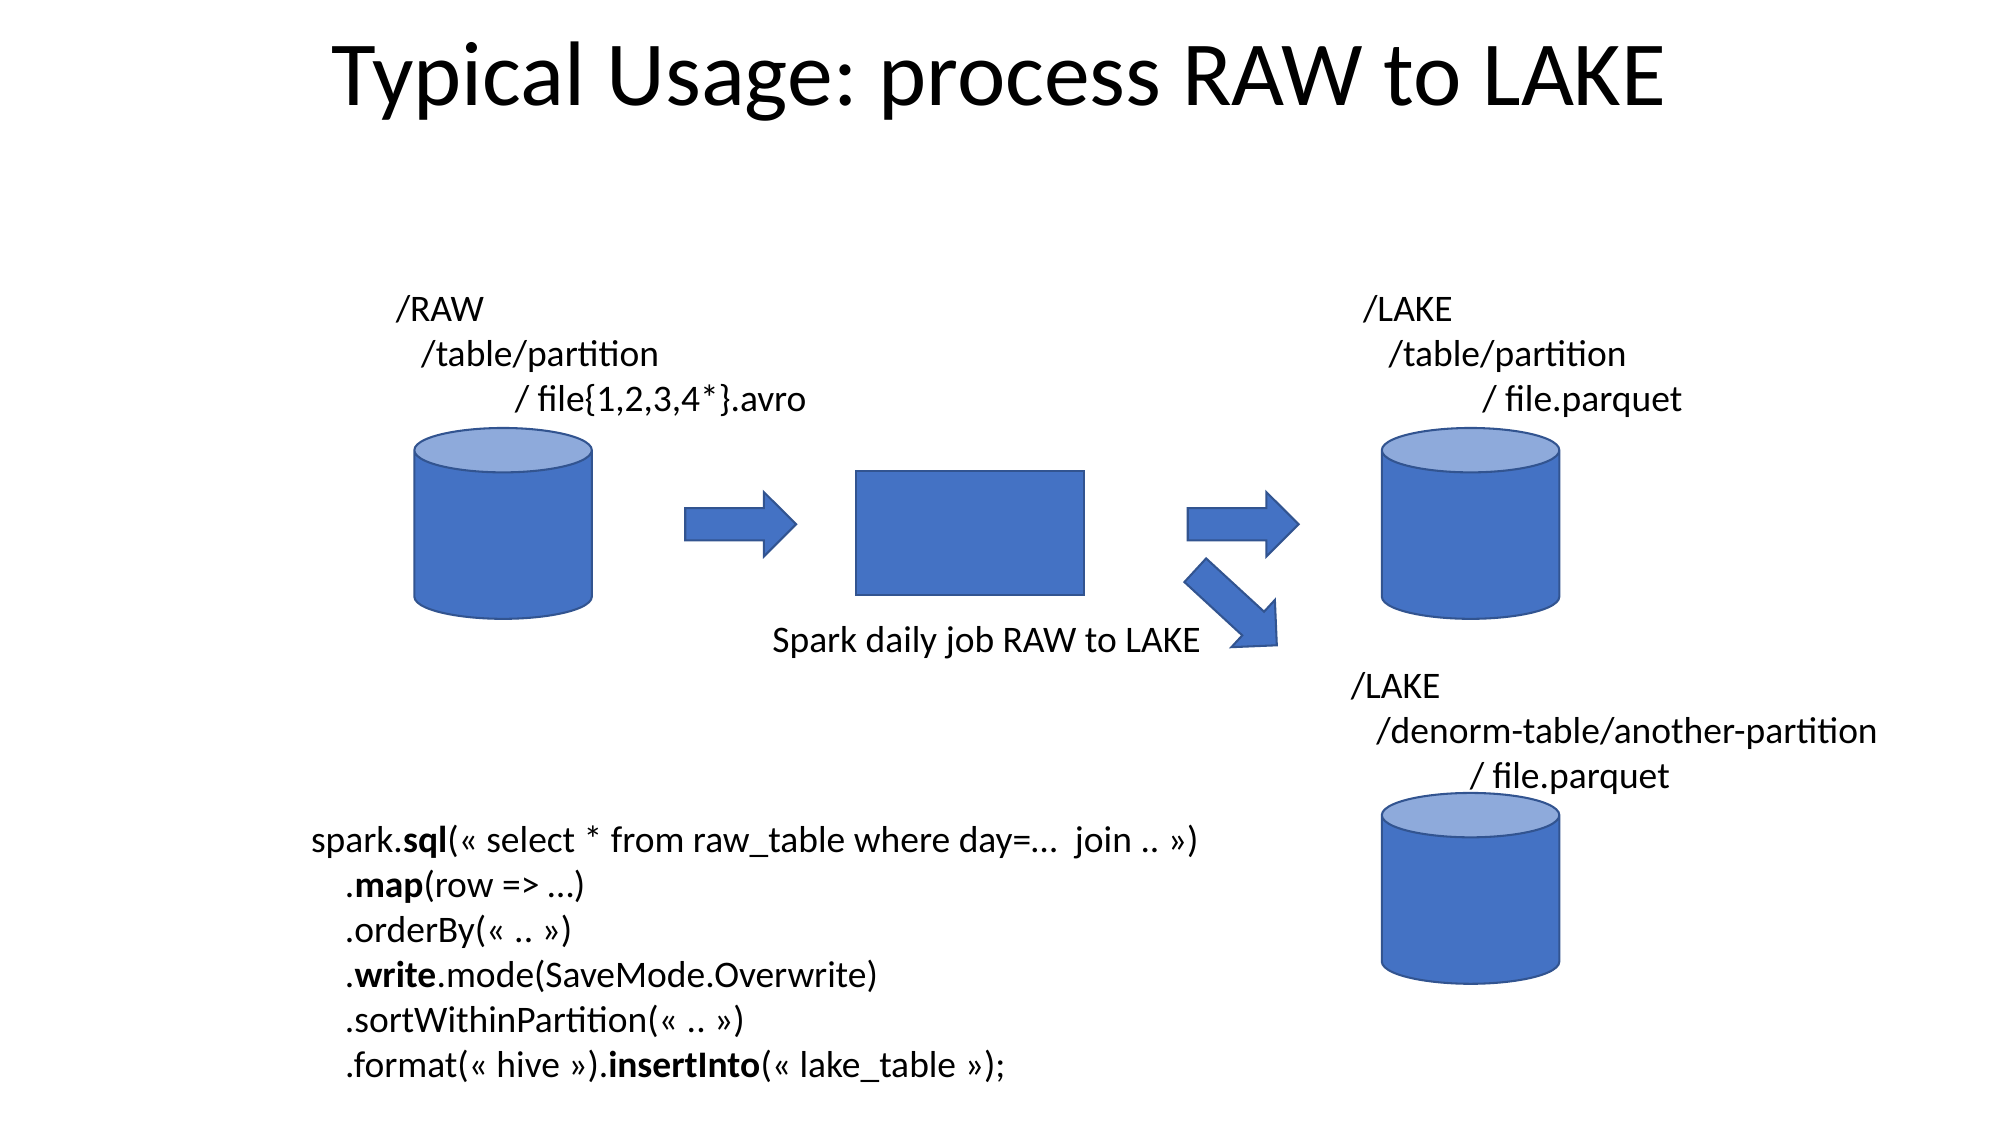

# Typical Usage: process RAW to LAKE
/RAW
   /table/partition
              / file{1,2,3,4*}.avro
/LAKE
   /table/partition
              / file.parquet

Spark daily job RAW to LAKE
/LAKE
   /denorm-table/another-partition
              / file.parquet

spark.sql(« select * from raw_table where day=…  join .. »)
    .map(row => …)
    .orderBy(« .. »)
    .write.mode(SaveMode.Overwrite)
    .sortWithinPartition(« .. »)
    .format(« hive »).insertInto(« lake_table »);